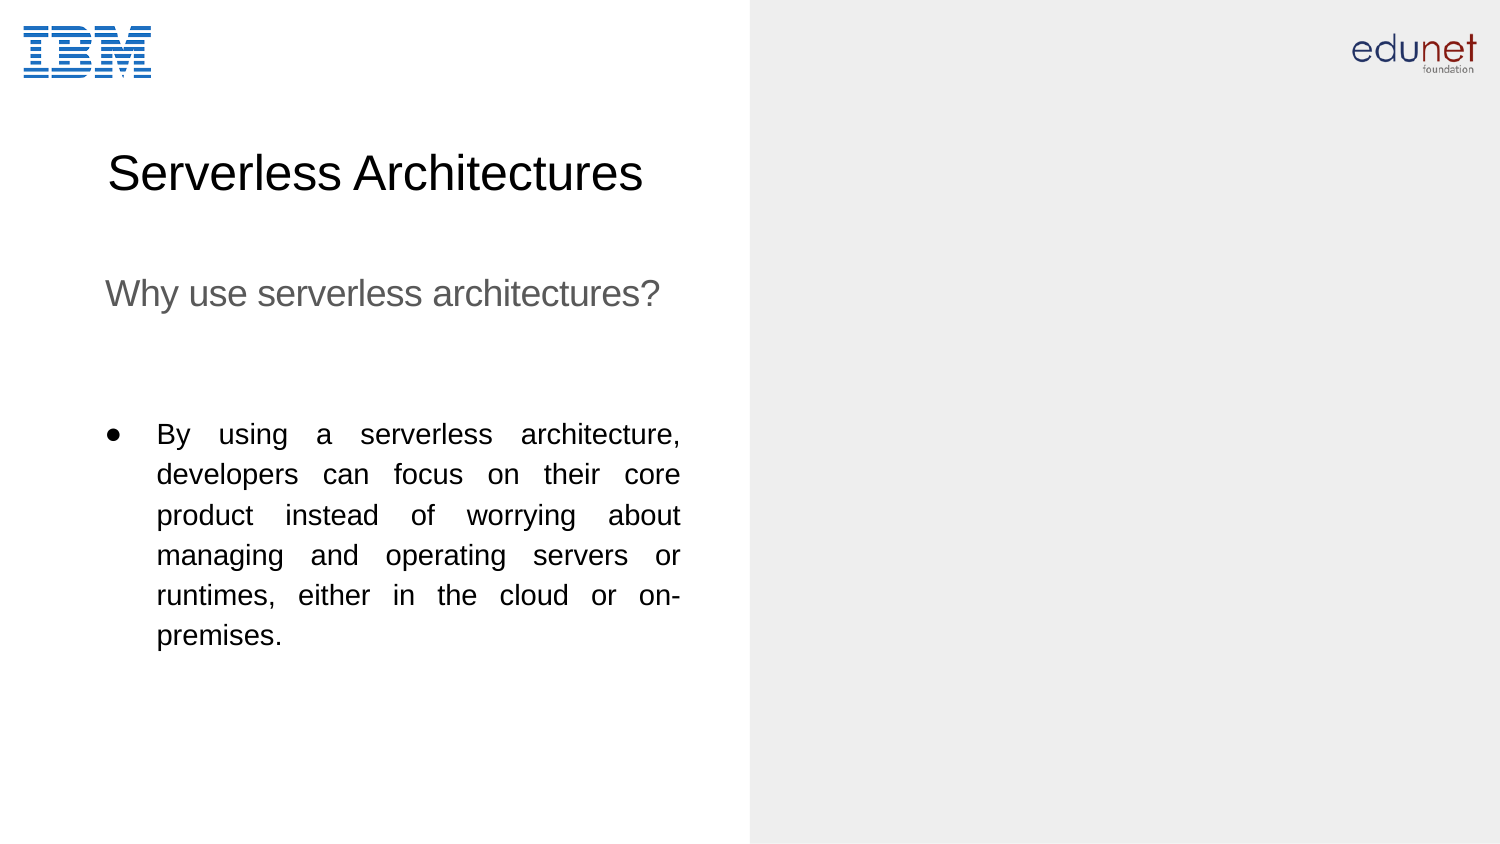

# Serverless Architectures
Why use serverless architectures?

By using a serverless architecture, developers can focus on their core product instead of worrying about managing and operating servers or runtimes, either in the cloud or on-premises.